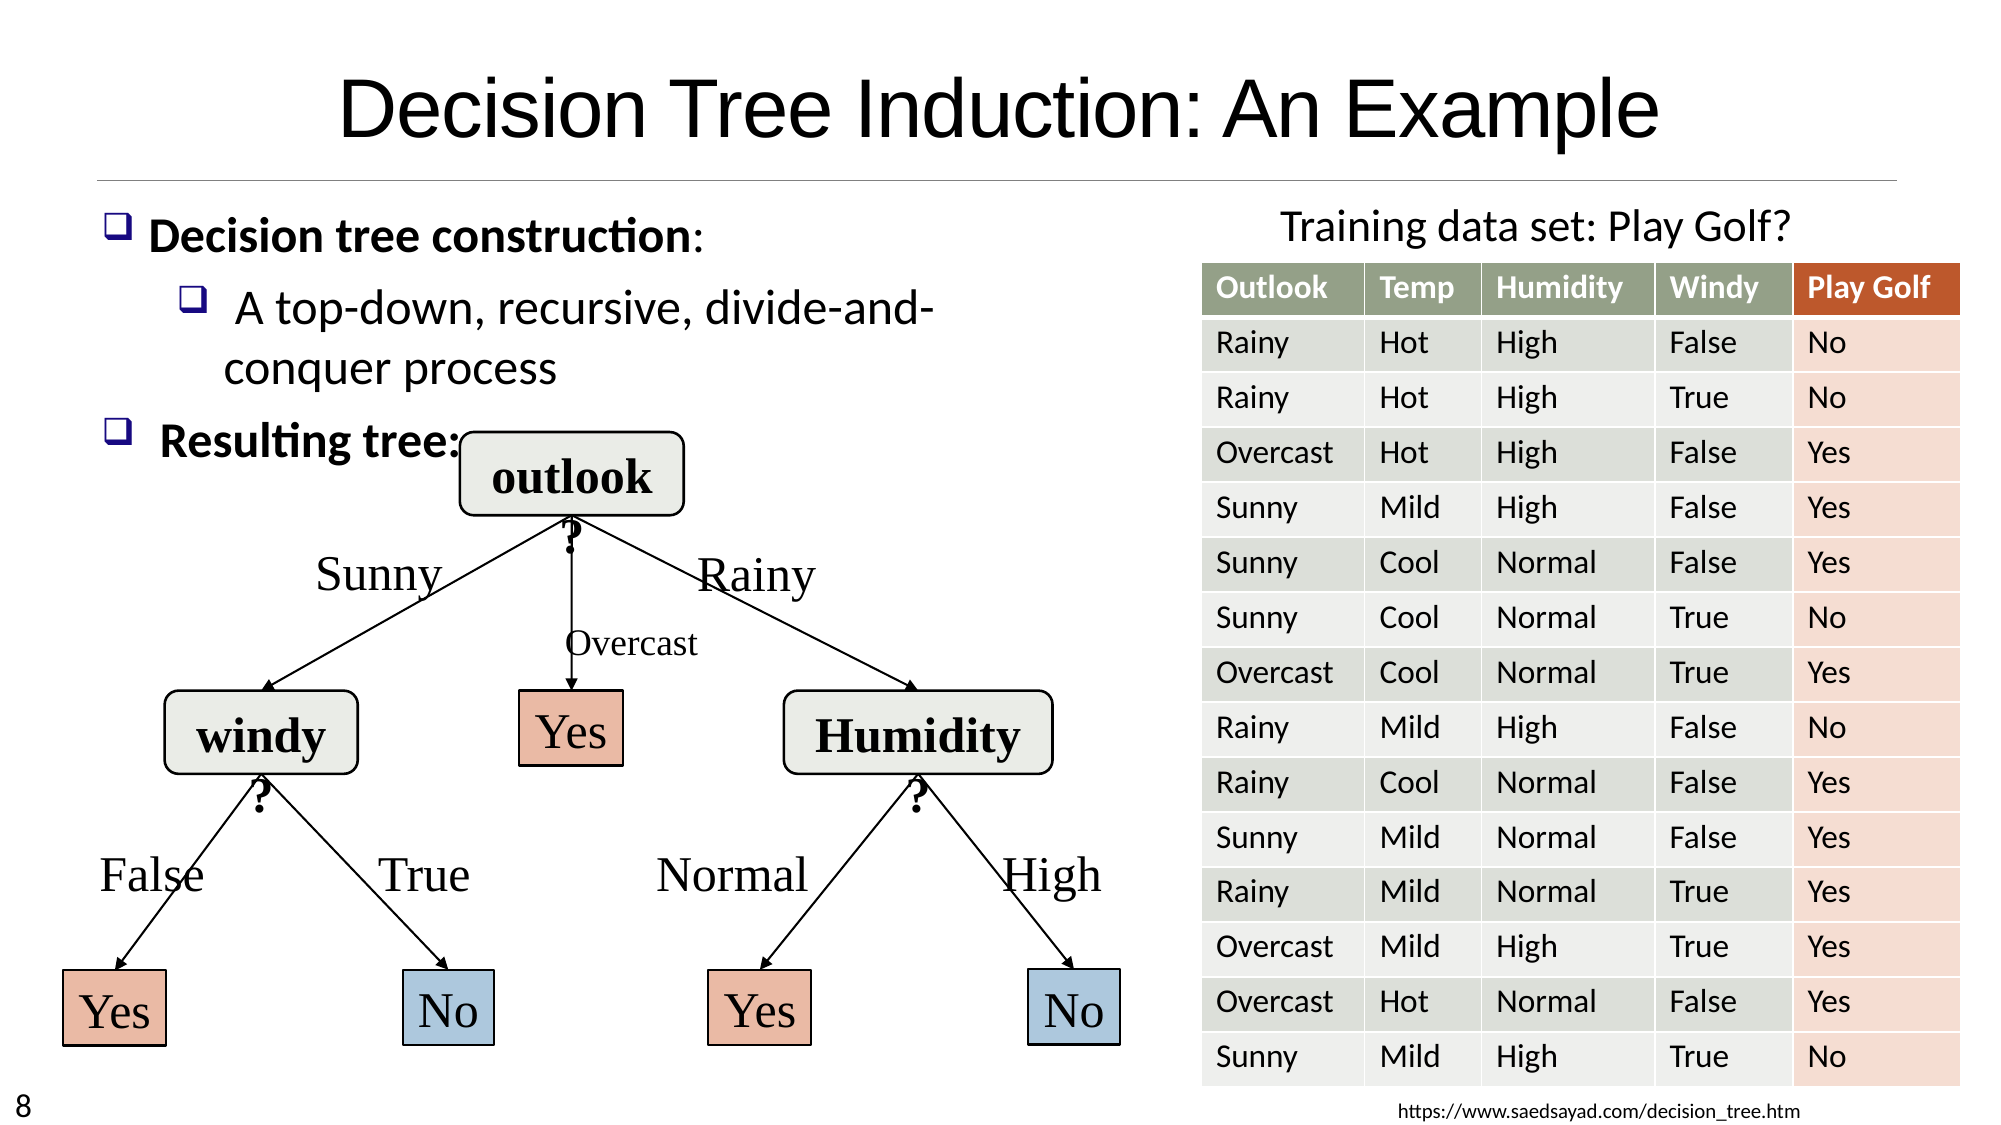

# Decision Tree Induction: An Example
Training data set: Play Golf?
Decision tree construction:
 A top-down, recursive, divide-and-conquer process
 Resulting tree:
| Outlook | Temp | Humidity | Windy | Play Golf |
| --- | --- | --- | --- | --- |
| Rainy | Hot | High | False | No |
| Rainy | Hot | High | True | No |
| Overcast | Hot | High | False | Yes |
| Sunny | Mild | High | False | Yes |
| Sunny | Cool | Normal | False | Yes |
| Sunny | Cool | Normal | True | No |
| Overcast | Cool | Normal | True | Yes |
| Rainy | Mild | High | False | No |
| Rainy | Cool | Normal | False | Yes |
| Sunny | Mild | Normal | False | Yes |
| Rainy | Mild | Normal | True | Yes |
| Overcast | Mild | High | True | Yes |
| Overcast | Hot | Normal | False | Yes |
| Sunny | Mild | High | True | No |
outlook?
Sunny
Rainy
Overcast
Yes
windy?
Humidity?
Normal
High
True
False
No
No
Yes
Yes
https://www.saedsayad.com/decision_tree.htm